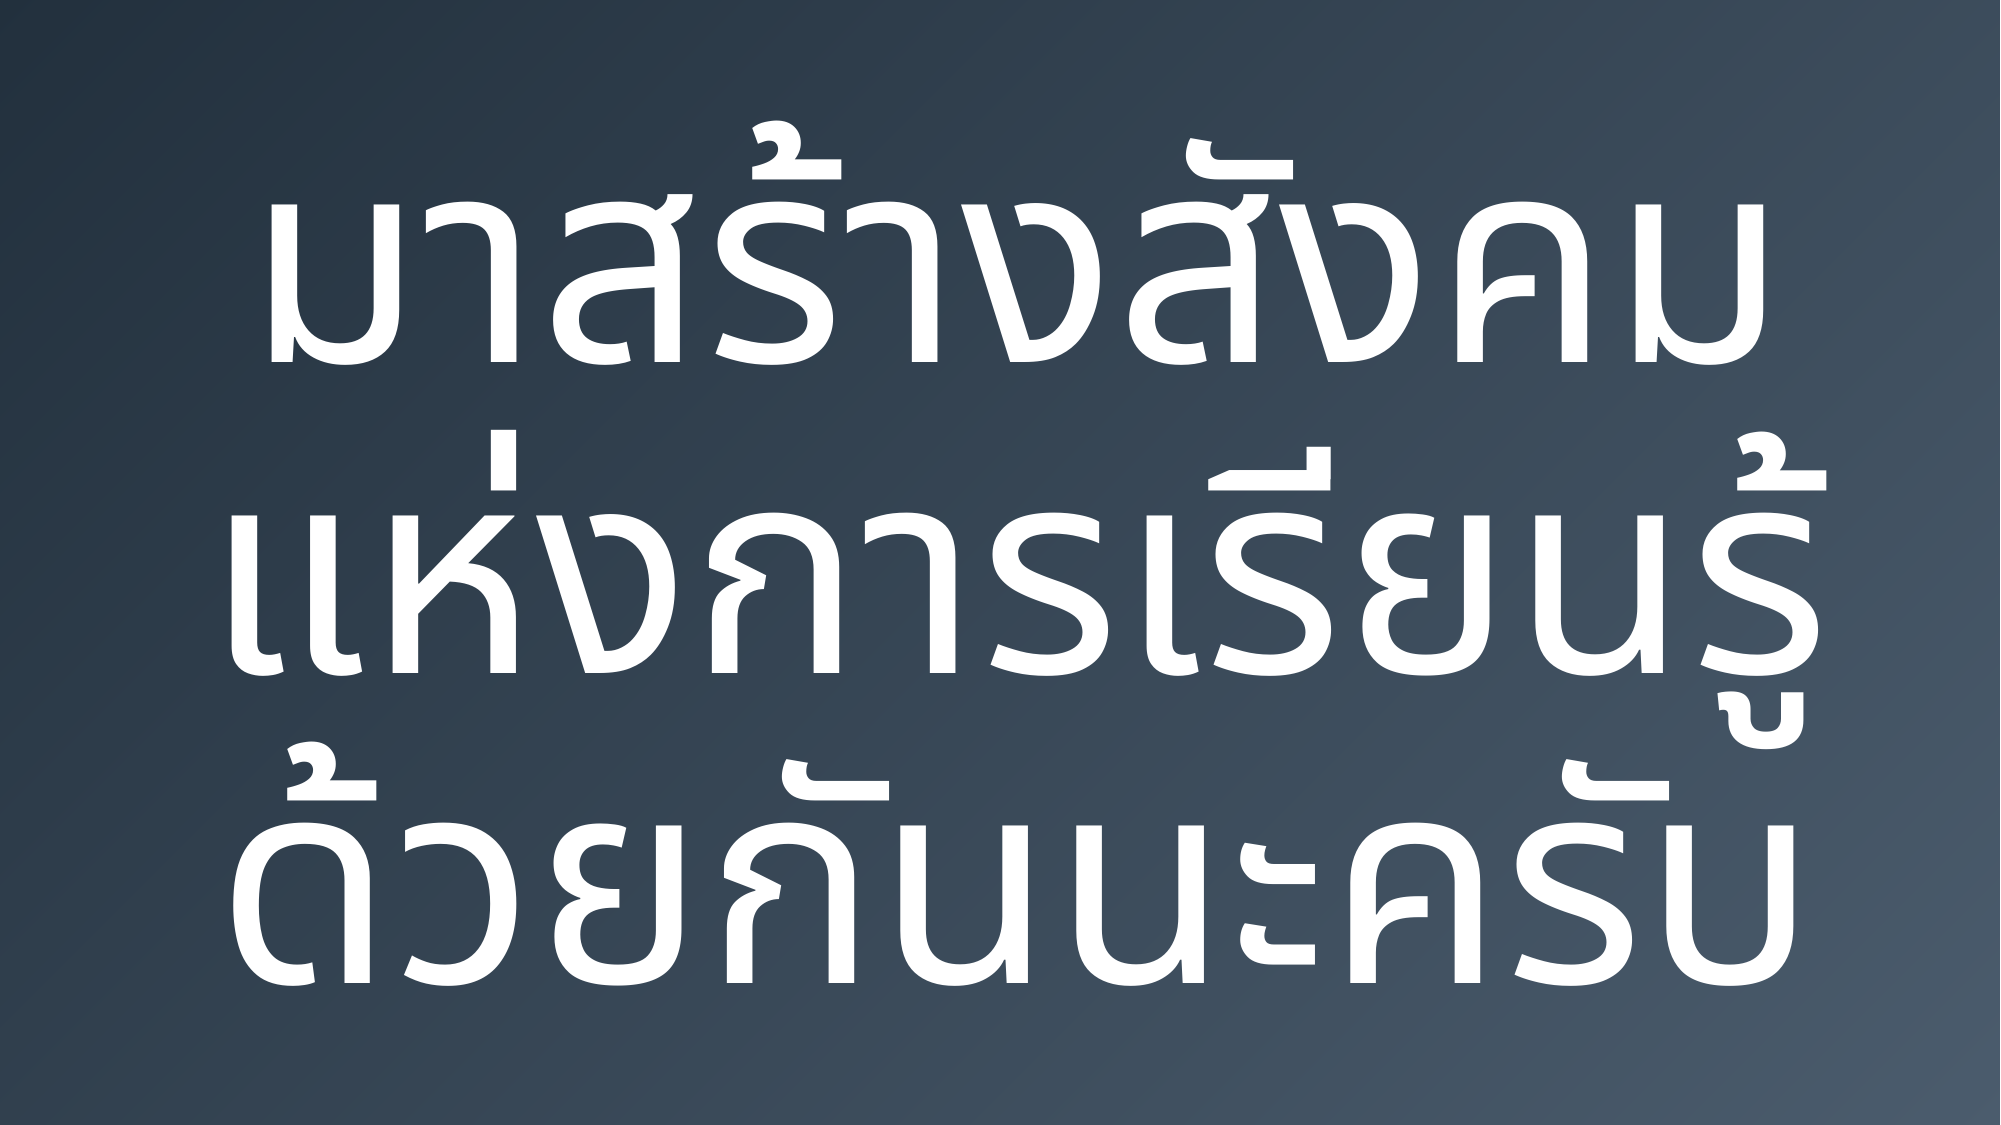

มาสร้างสังคม
แห่งการเรียนรู้
ด้วยกันนะครับ